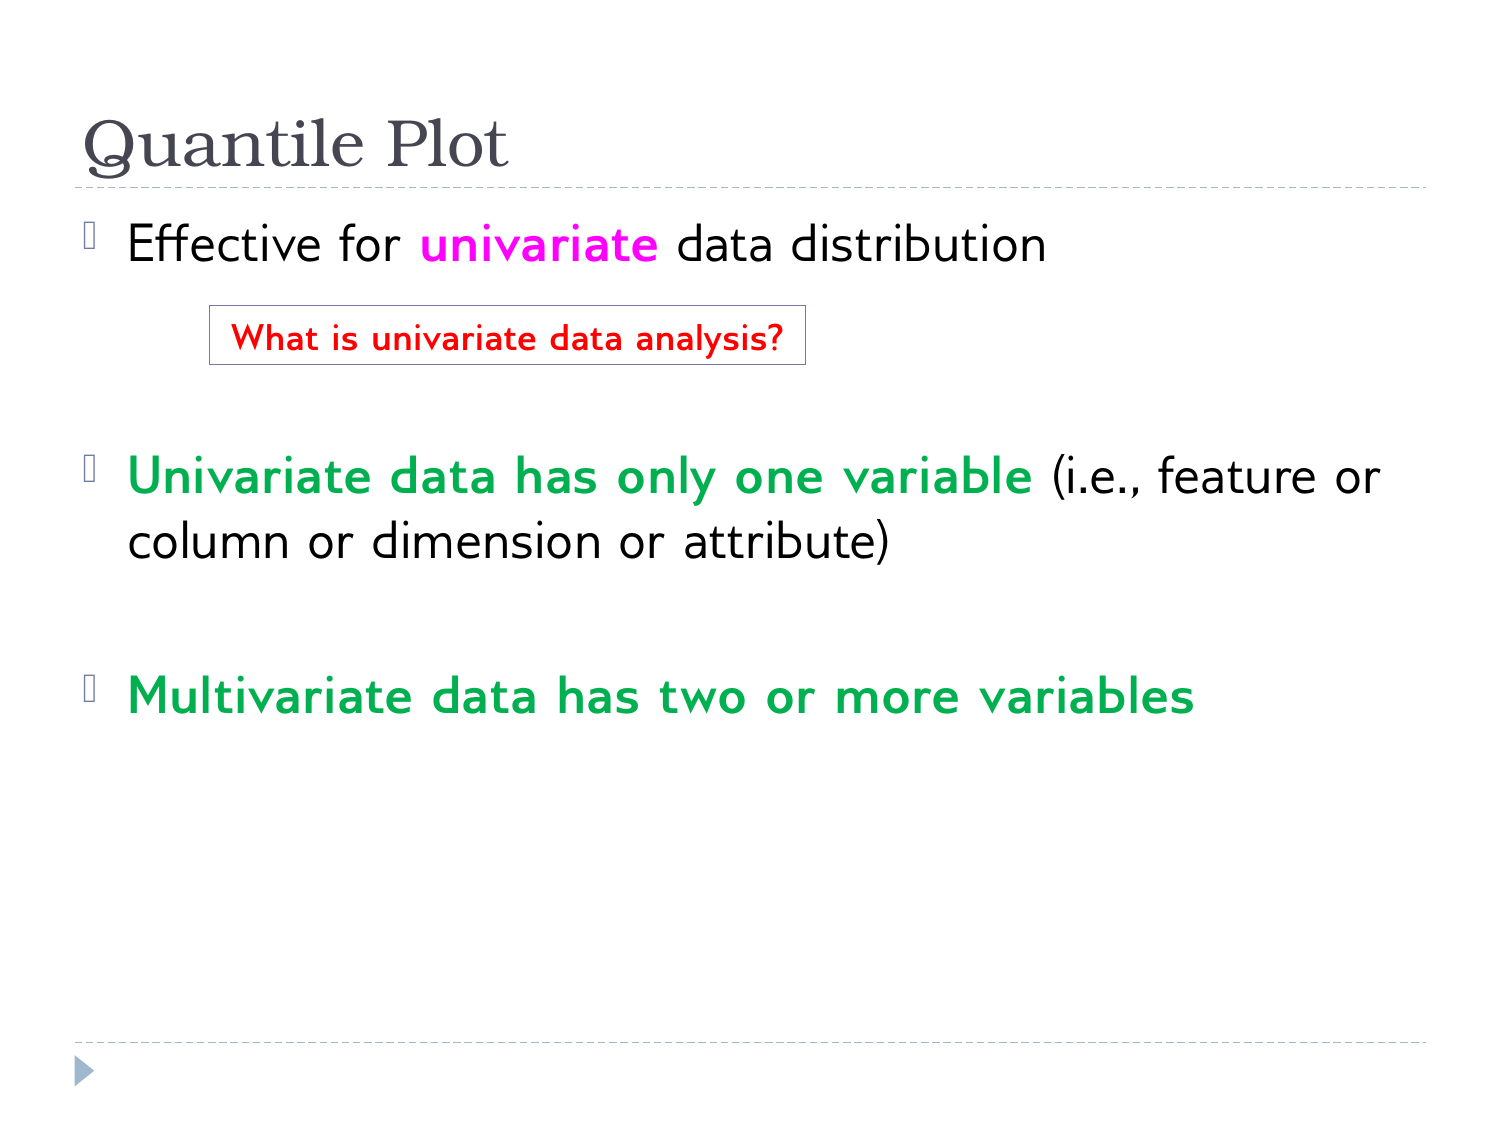

# Quantile Plot
Effective for univariate data distribution

Univariate data has only one variable (i.e., feature or column or dimension or attribute)

Multivariate data has two or more variables
What is univariate data analysis?
88